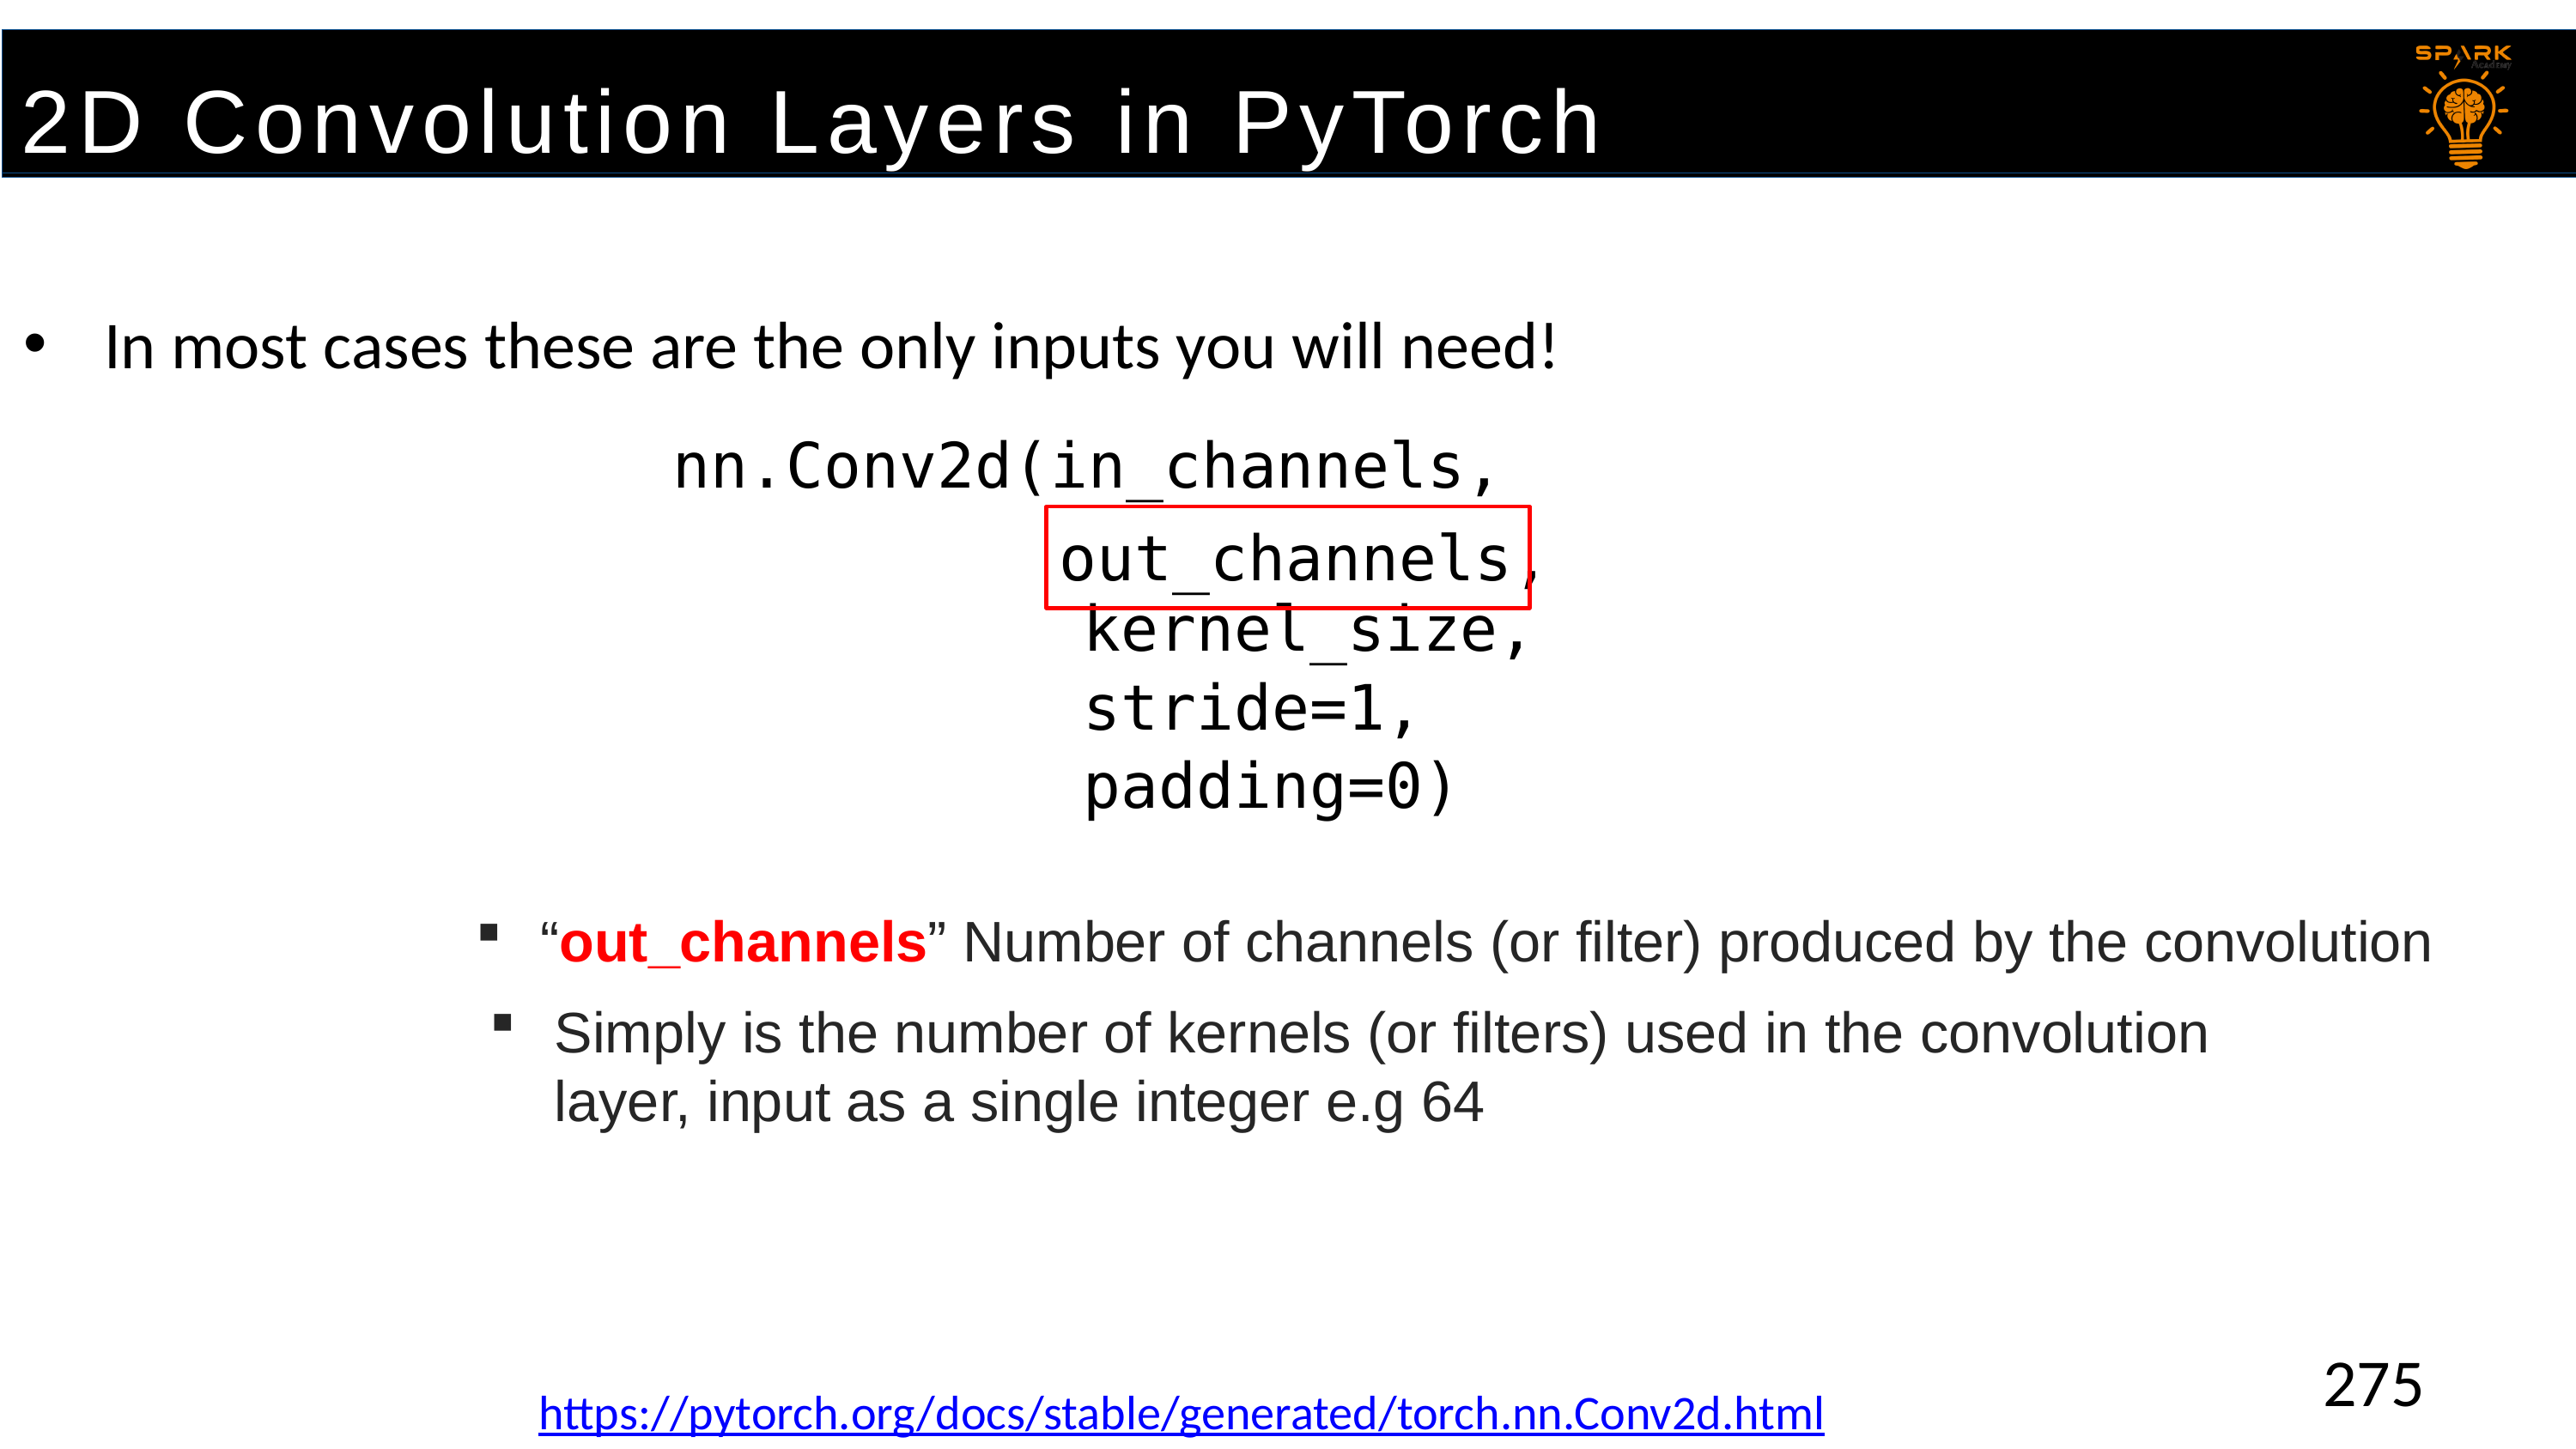

2D Convolution Layers in PyTorch

In most cases these are the only inputs you will need!
nn.Conv2d(in_channels,
			out_channels,
	kernel_size,
	stride=1,
	padding=0)

“out_channels” Number of channels (or filter) produced by the convolution
Simply is the number of kernels (or filters) used in the convolution layer, input as a single integer e.g 64
275
275
https://pytorch.org/docs/stable/generated/torch.nn.Conv2d.html